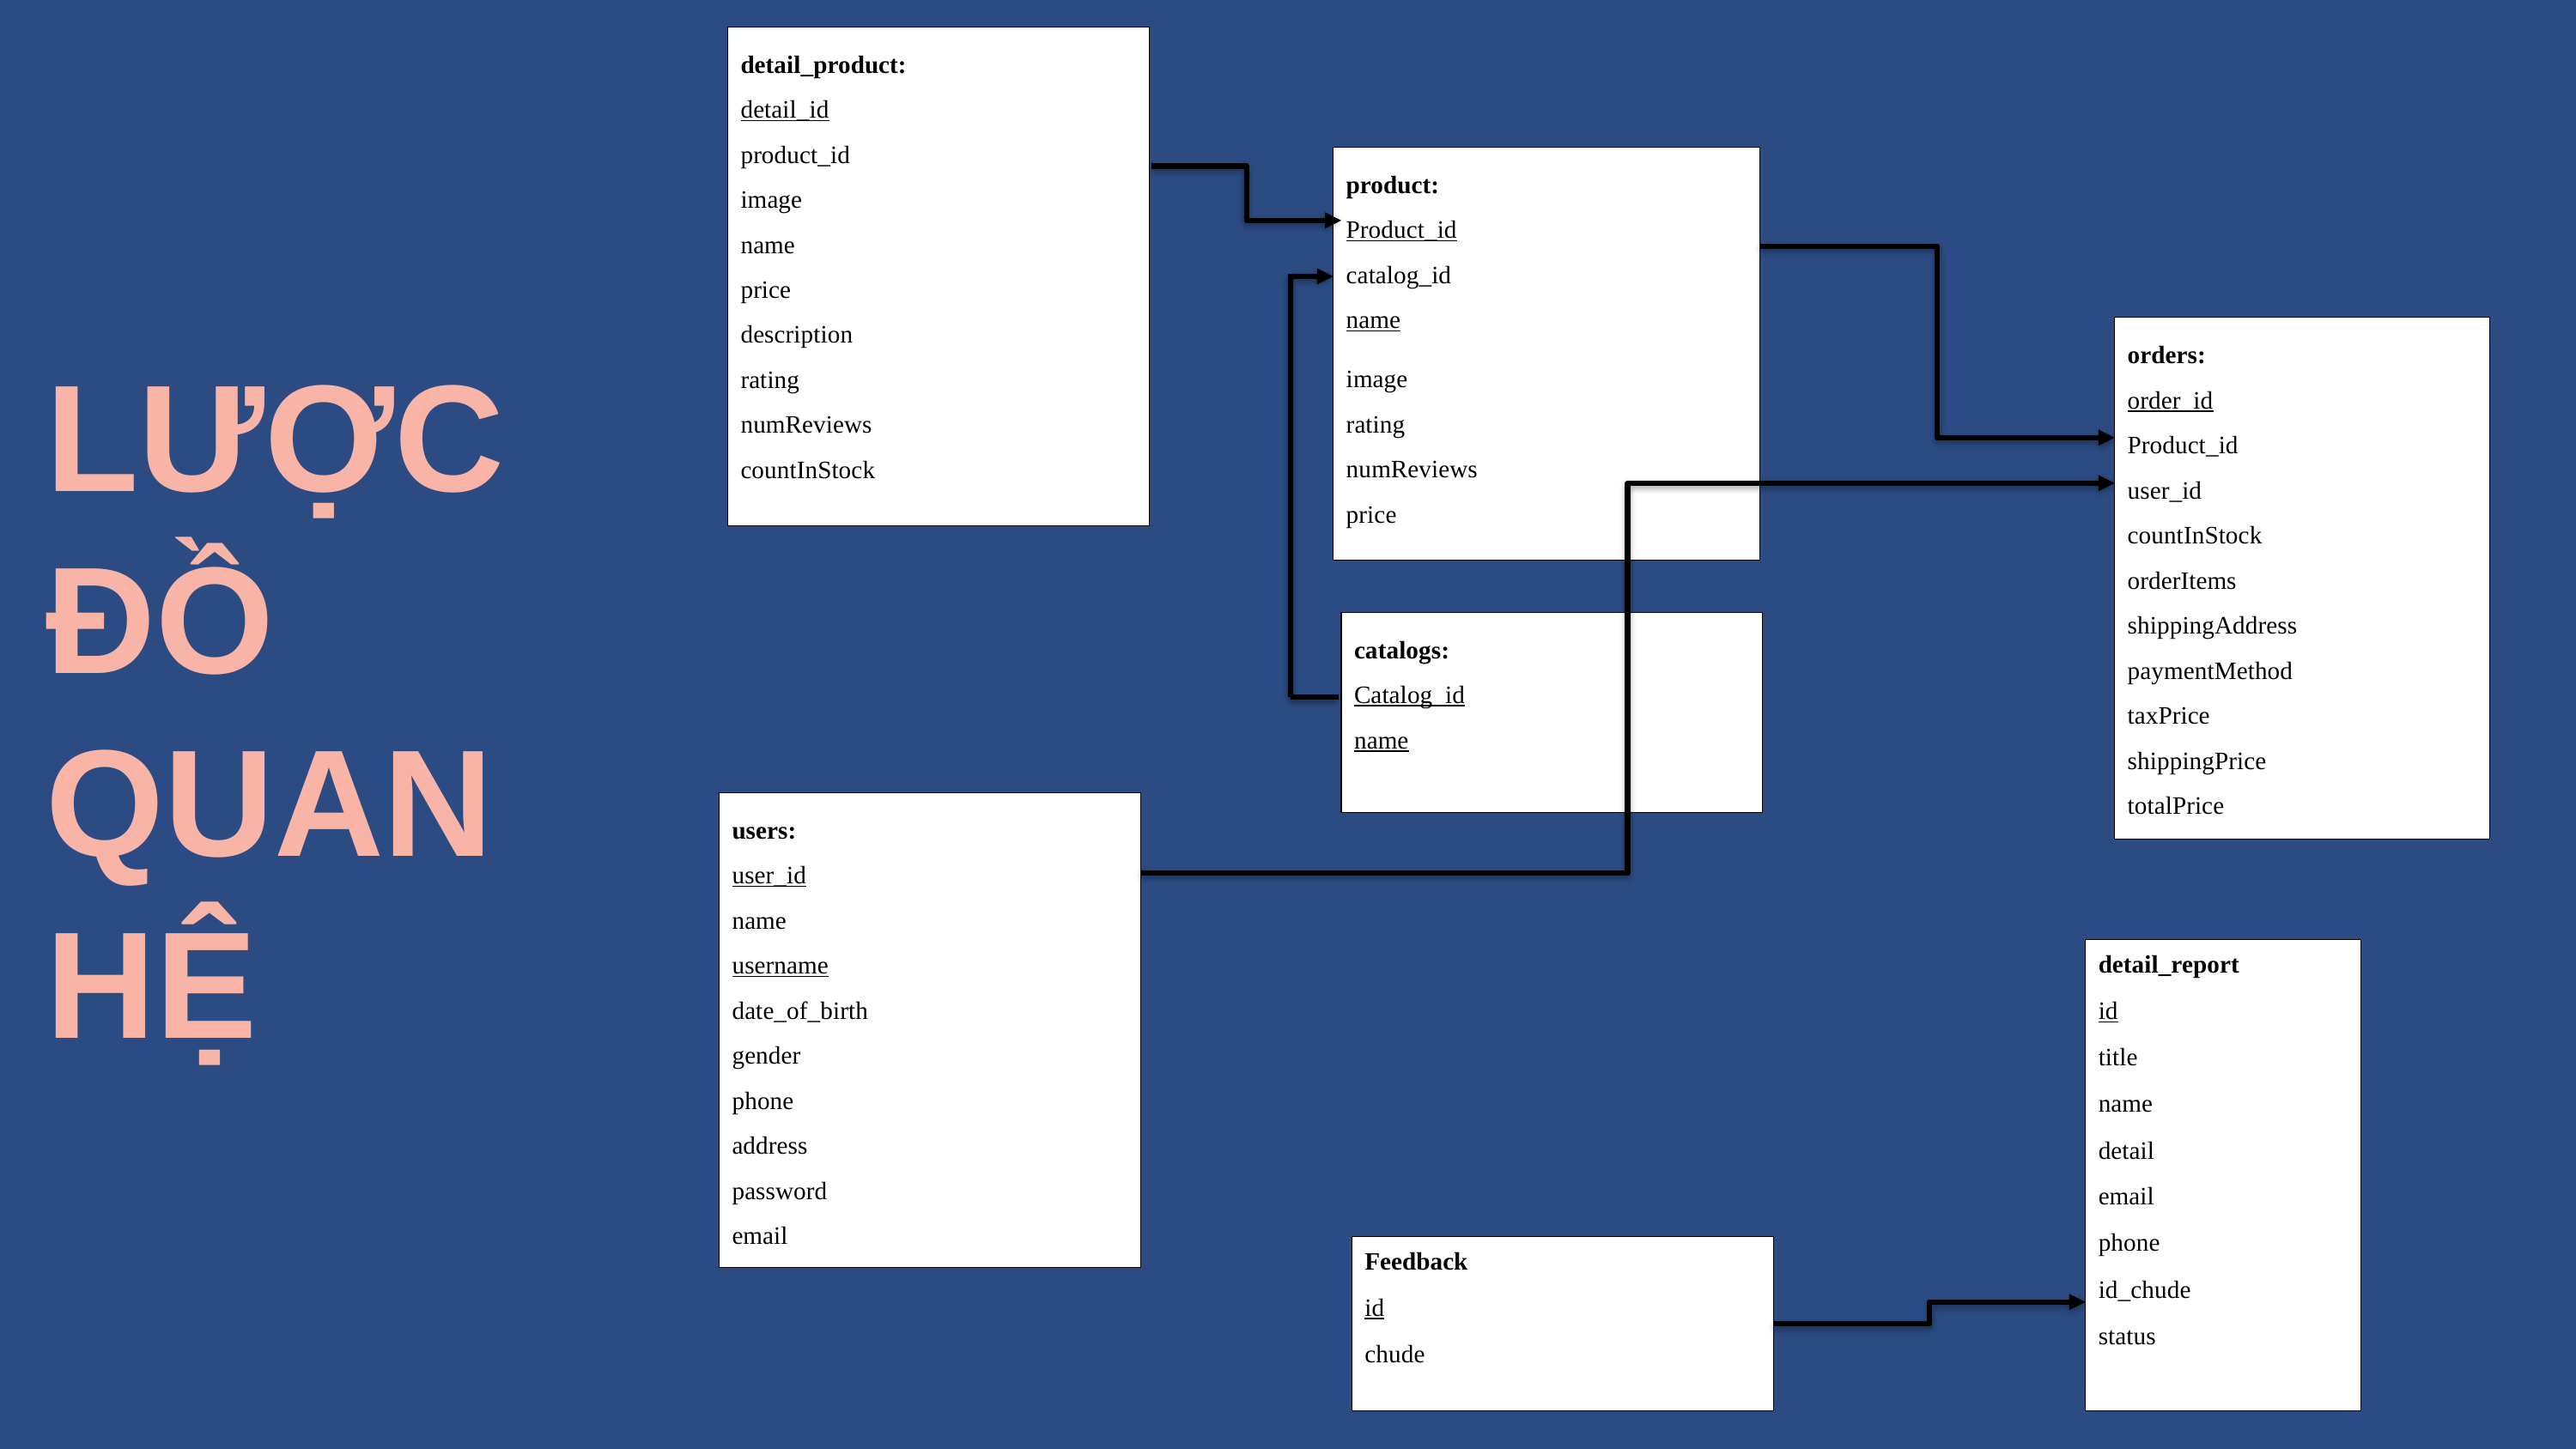

detail_product:
detail_id
product_id
image
name
price
description
rating
numReviews
countInStock

product:
Product_id
catalog_id
name
image
rating
numReviews
price
catalogs:
Catalog_id
name
Feedback
id
chude
orders:
order_id
Product_id
user_id
countInStock
orderItems
shippingAddress
paymentMethod
taxPrice
shippingPrice
totalPrice

users:
user_id
name
username
date_of_birth
gender
phone
address
password
email
detail_report
id
title
name
detail
email
phone
id_chude
status
LƯỢC ĐỒ QUAN HỆ